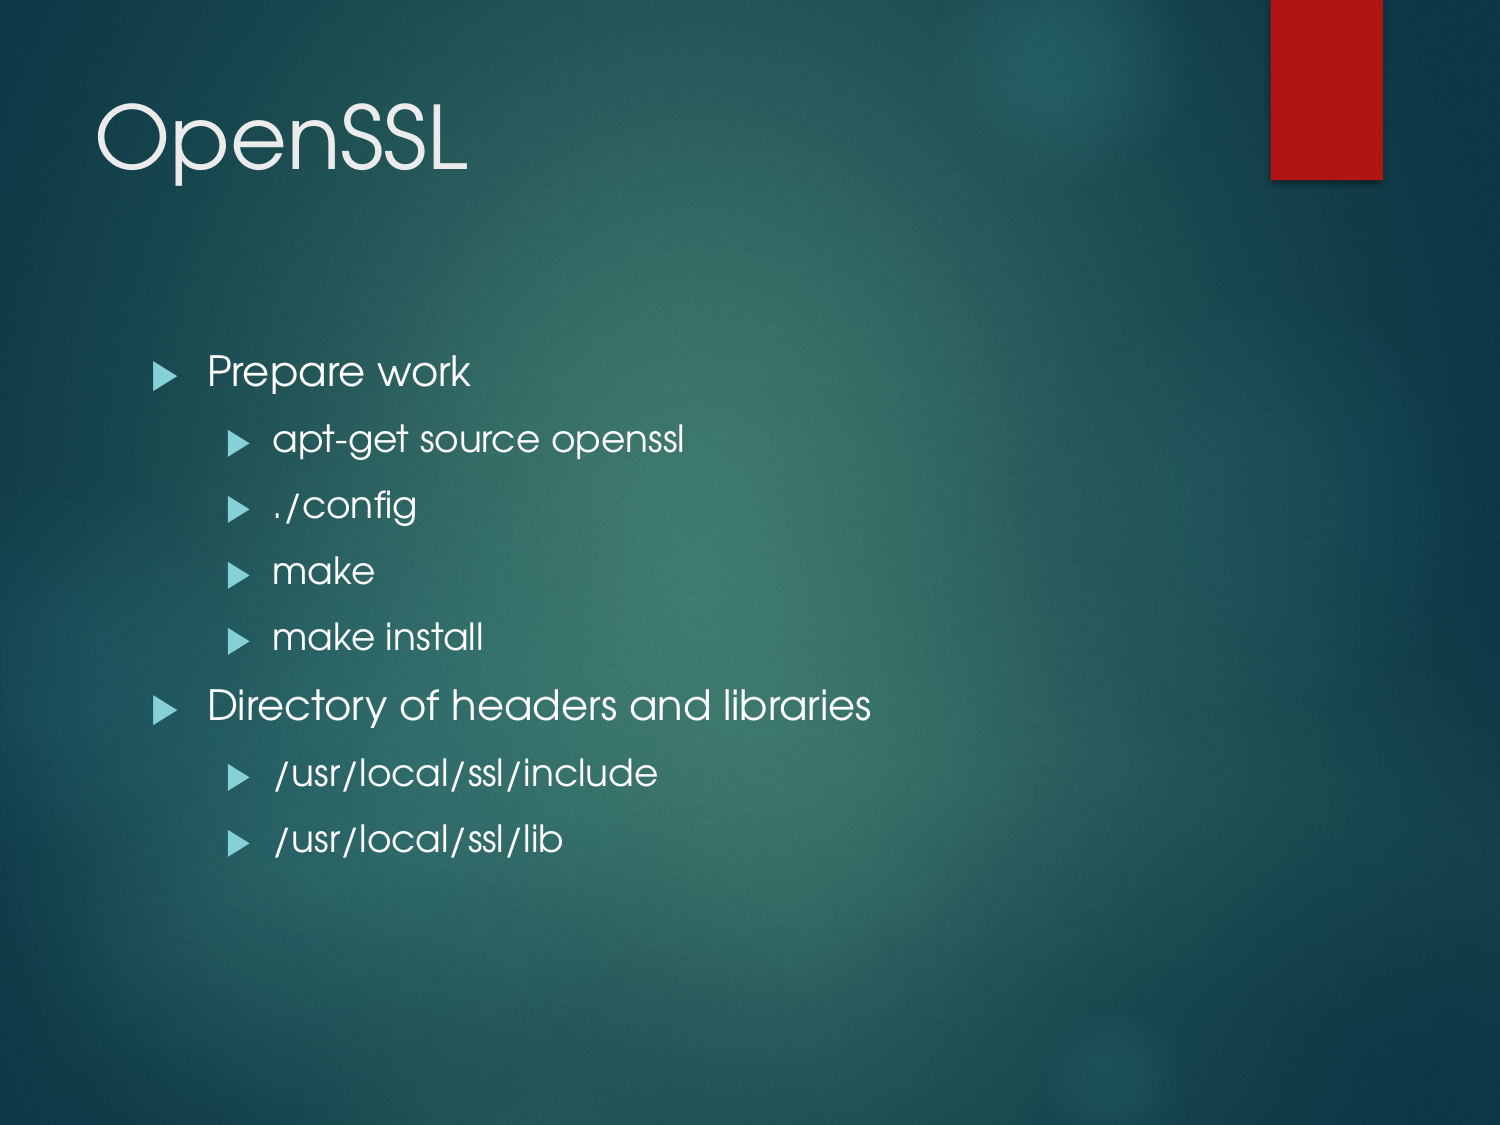

# OpenSSL
Prepare work
apt-get source openssl
./config
make
make install
Directory of headers and libraries
/usr/local/ssl/include
/usr/local/ssl/lib